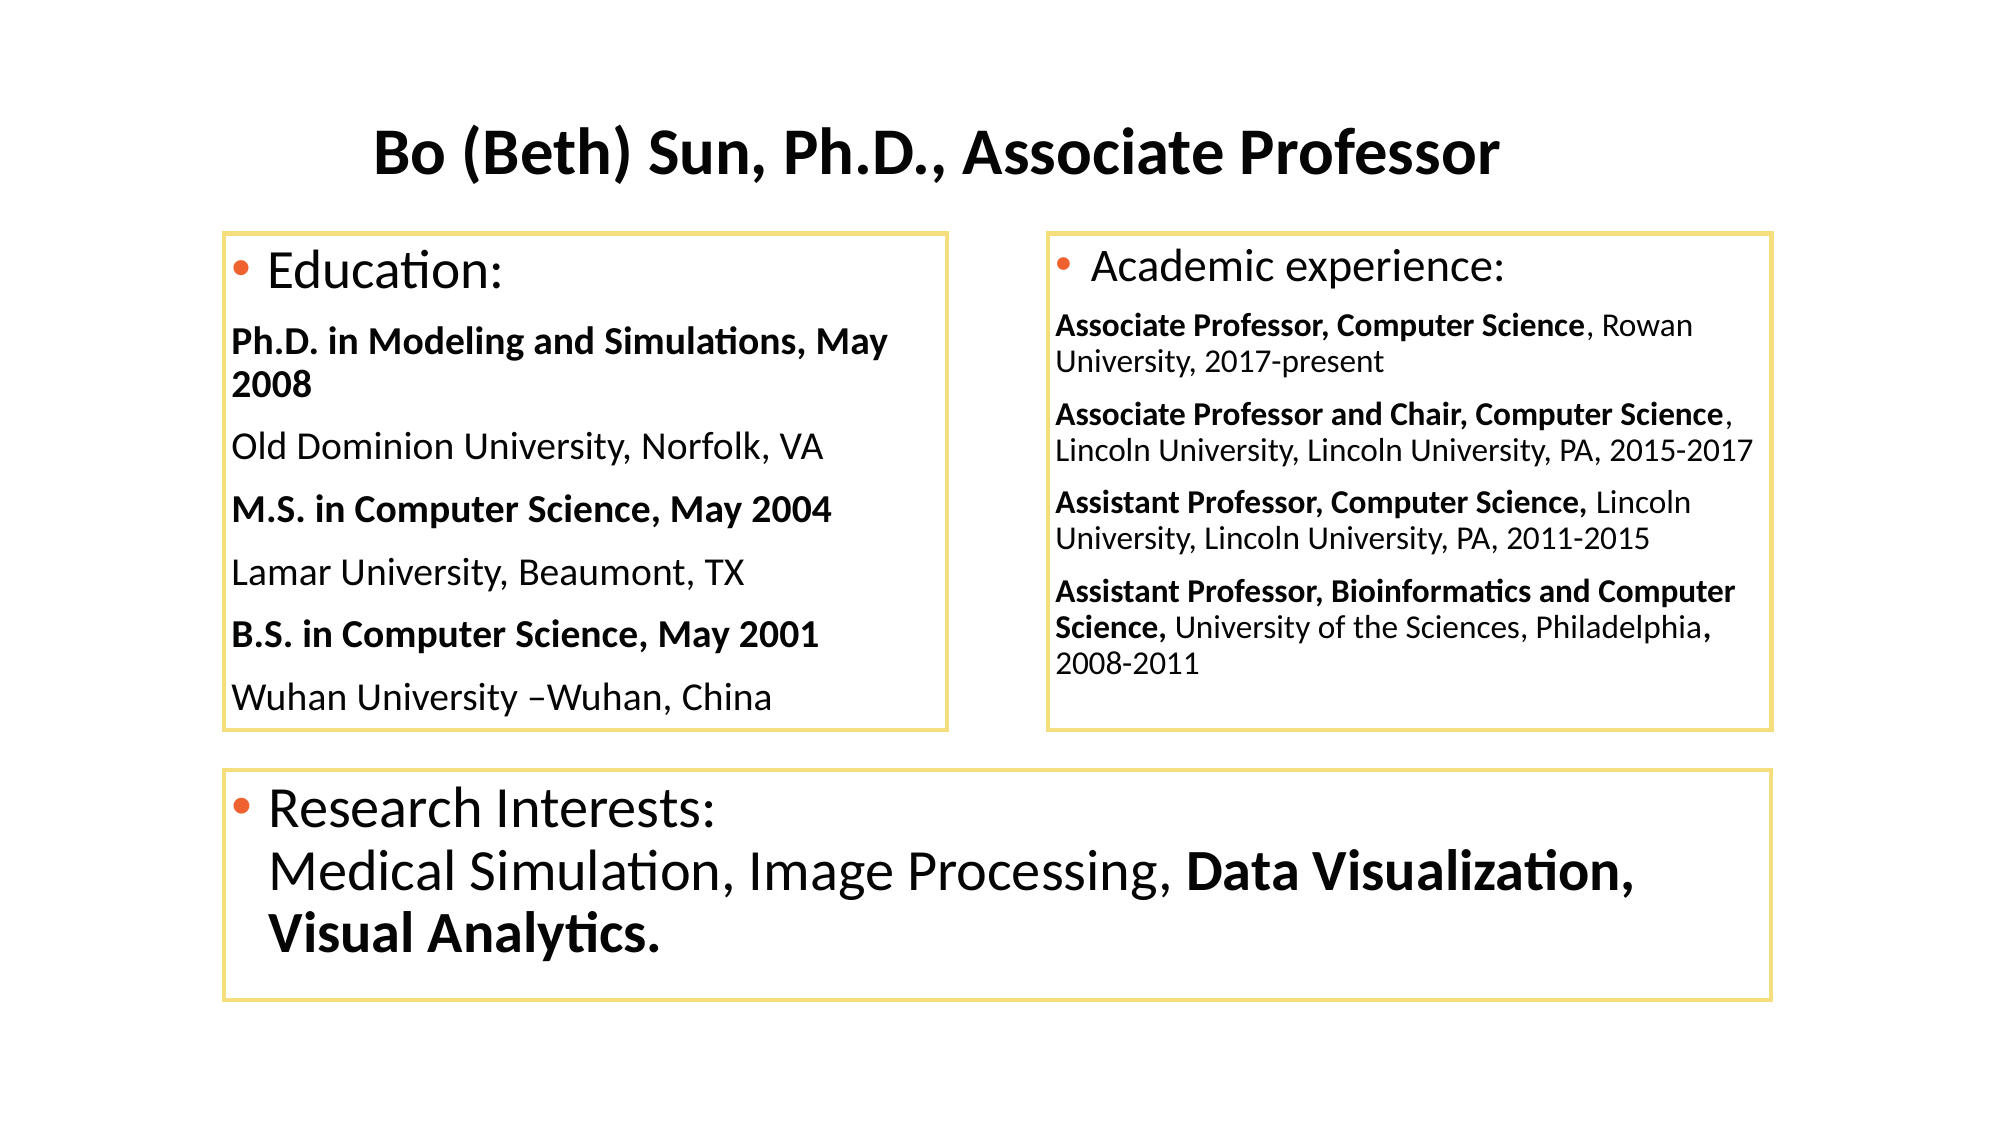

Bo (Beth) Sun, Ph.D., Associate Professor
Education:
Ph.D. in Modeling and Simulations, May 2008
Old Dominion University, Norfolk, VA
M.S. in Computer Science, May 2004
Lamar University, Beaumont, TX
B.S. in Computer Science, May 2001
Wuhan University –Wuhan, China

Academic experience:
Associate Professor, Computer Science, Rowan University, 2017-present
Associate Professor and Chair, Computer Science, Lincoln University, Lincoln University, PA, 2015-2017
Assistant Professor, Computer Science, Lincoln University, Lincoln University, PA, 2011-2015
Assistant Professor, Bioinformatics and Computer Science, University of the Sciences, Philadelphia, 2008-2011

Research Interests:                                                                          Medical Simulation, Image Processing, Data Visualization, Visual Analytics.